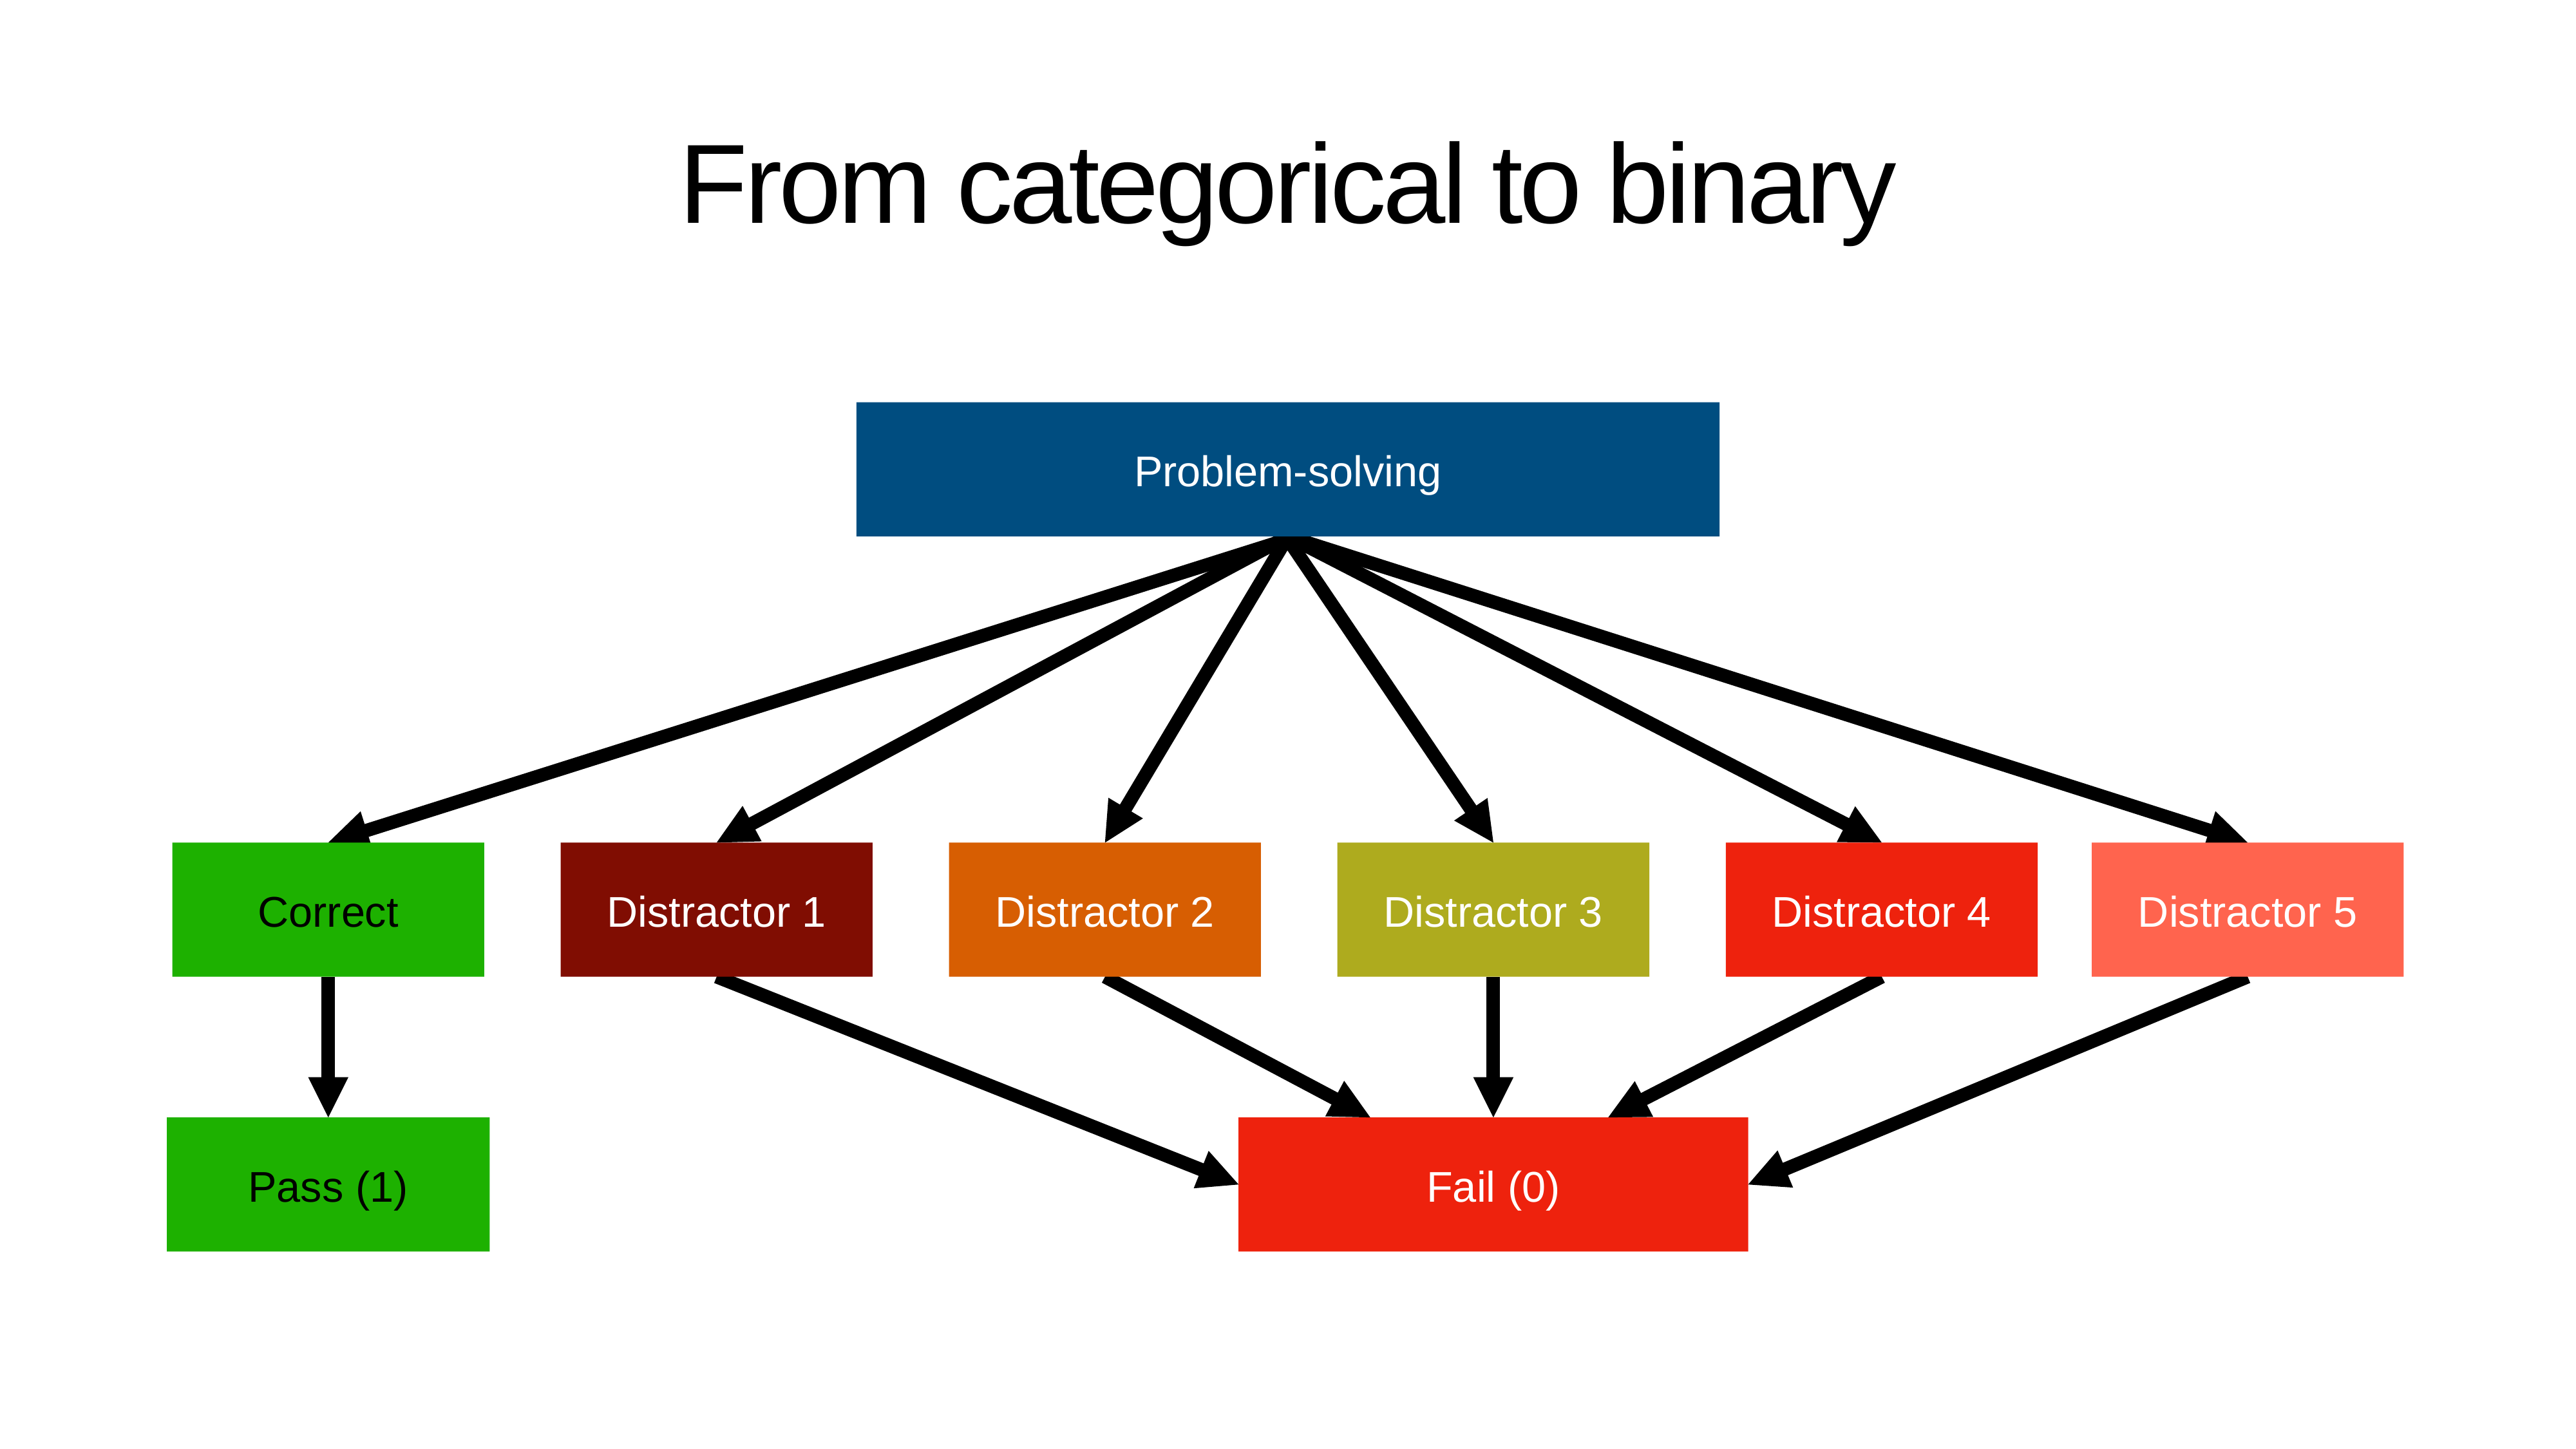

# From categorical to binary

Problem-solving
Correct
Distractor 1
Distractor 2
Distractor 3
Distractor 4
Distractor 5
Pass (1)
Fail (0)